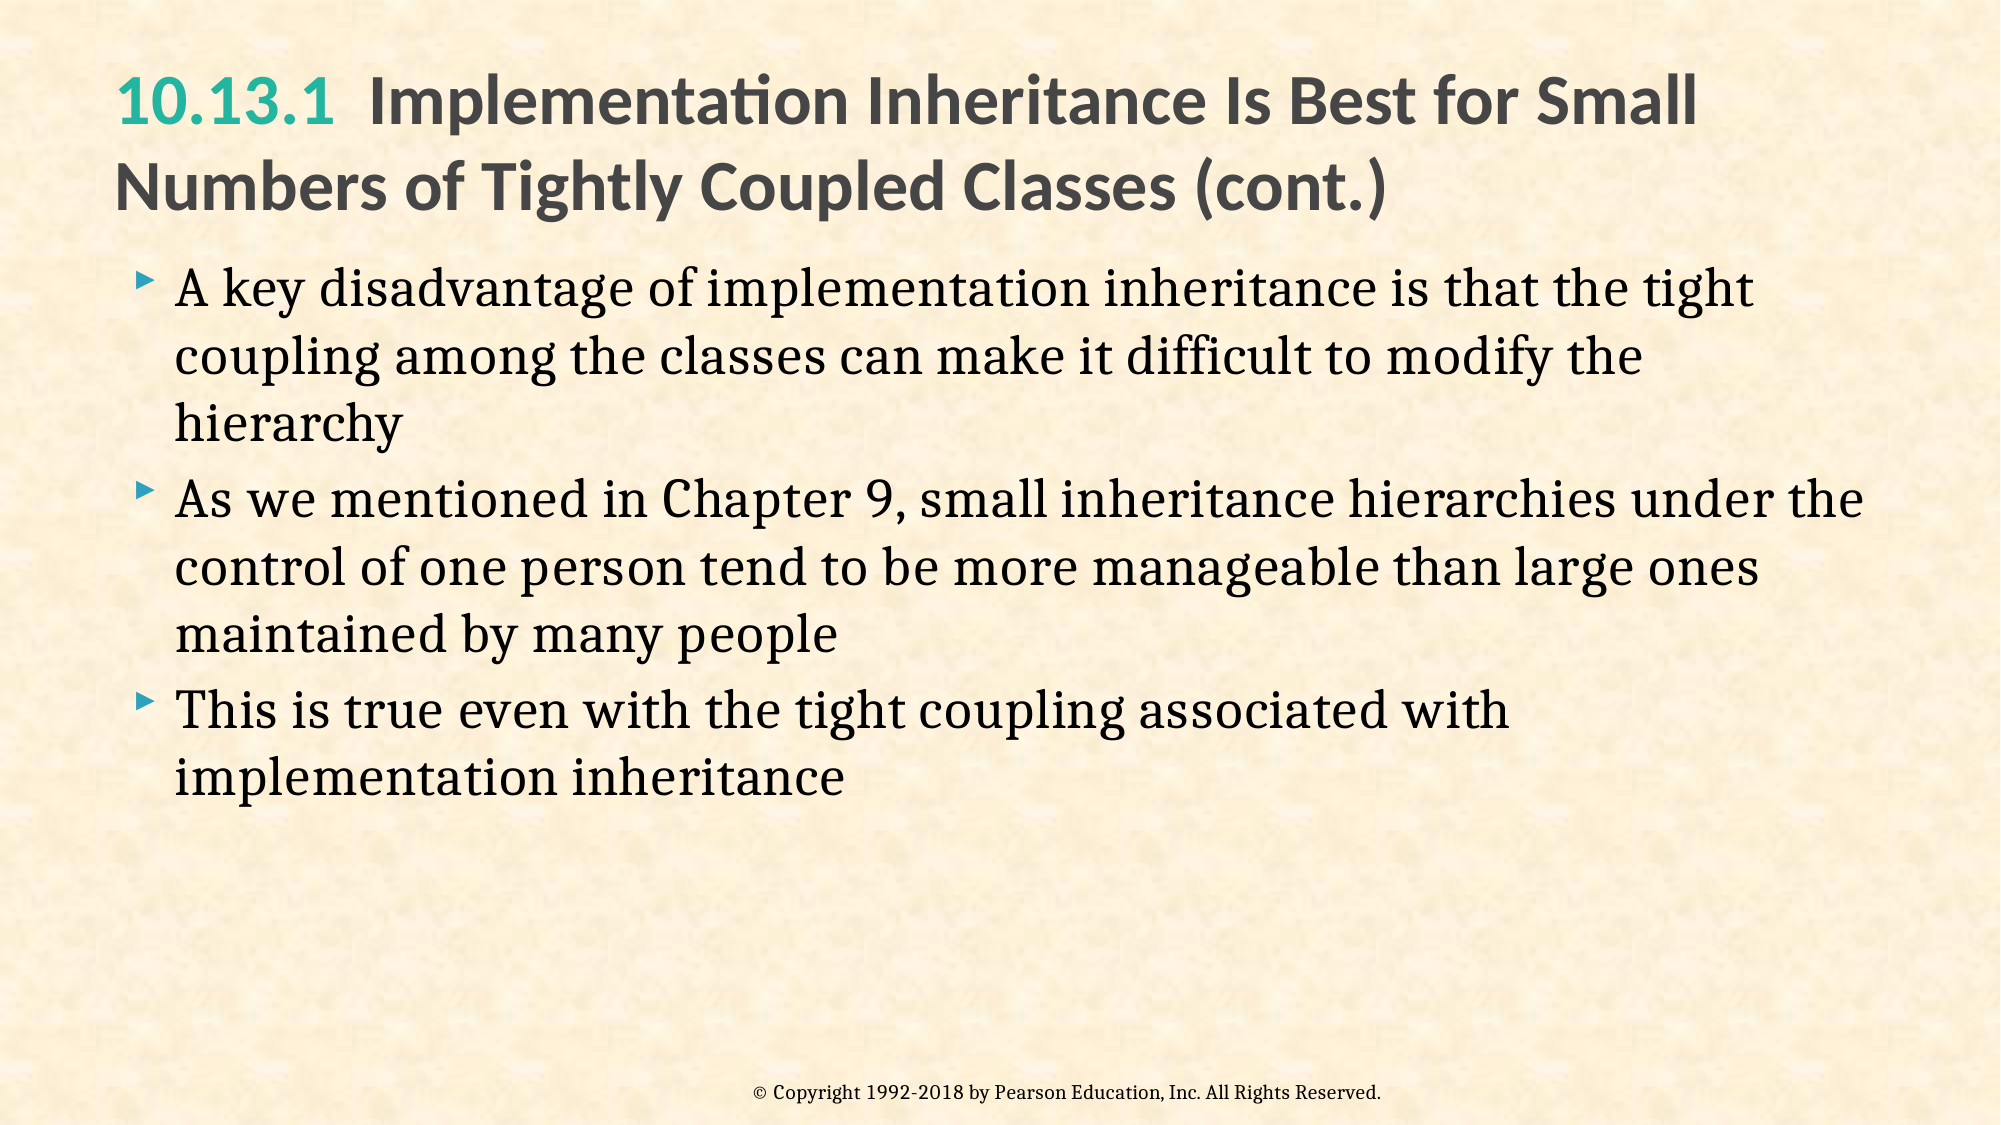

# 10.13.1  Implementation Inheritance Is Best for Small Numbers of Tightly Coupled Classes (cont.)
A key disadvantage of implementation inheritance is that the tight coupling among the classes can make it difficult to modify the hierarchy
As we mentioned in Chapter 9, small inheritance hierarchies under the control of one person tend to be more manageable than large ones maintained by many people
This is true even with the tight coupling associated with implementation inheritance

© Copyright 1992-2018 by Pearson Education, Inc. All Rights Reserved.